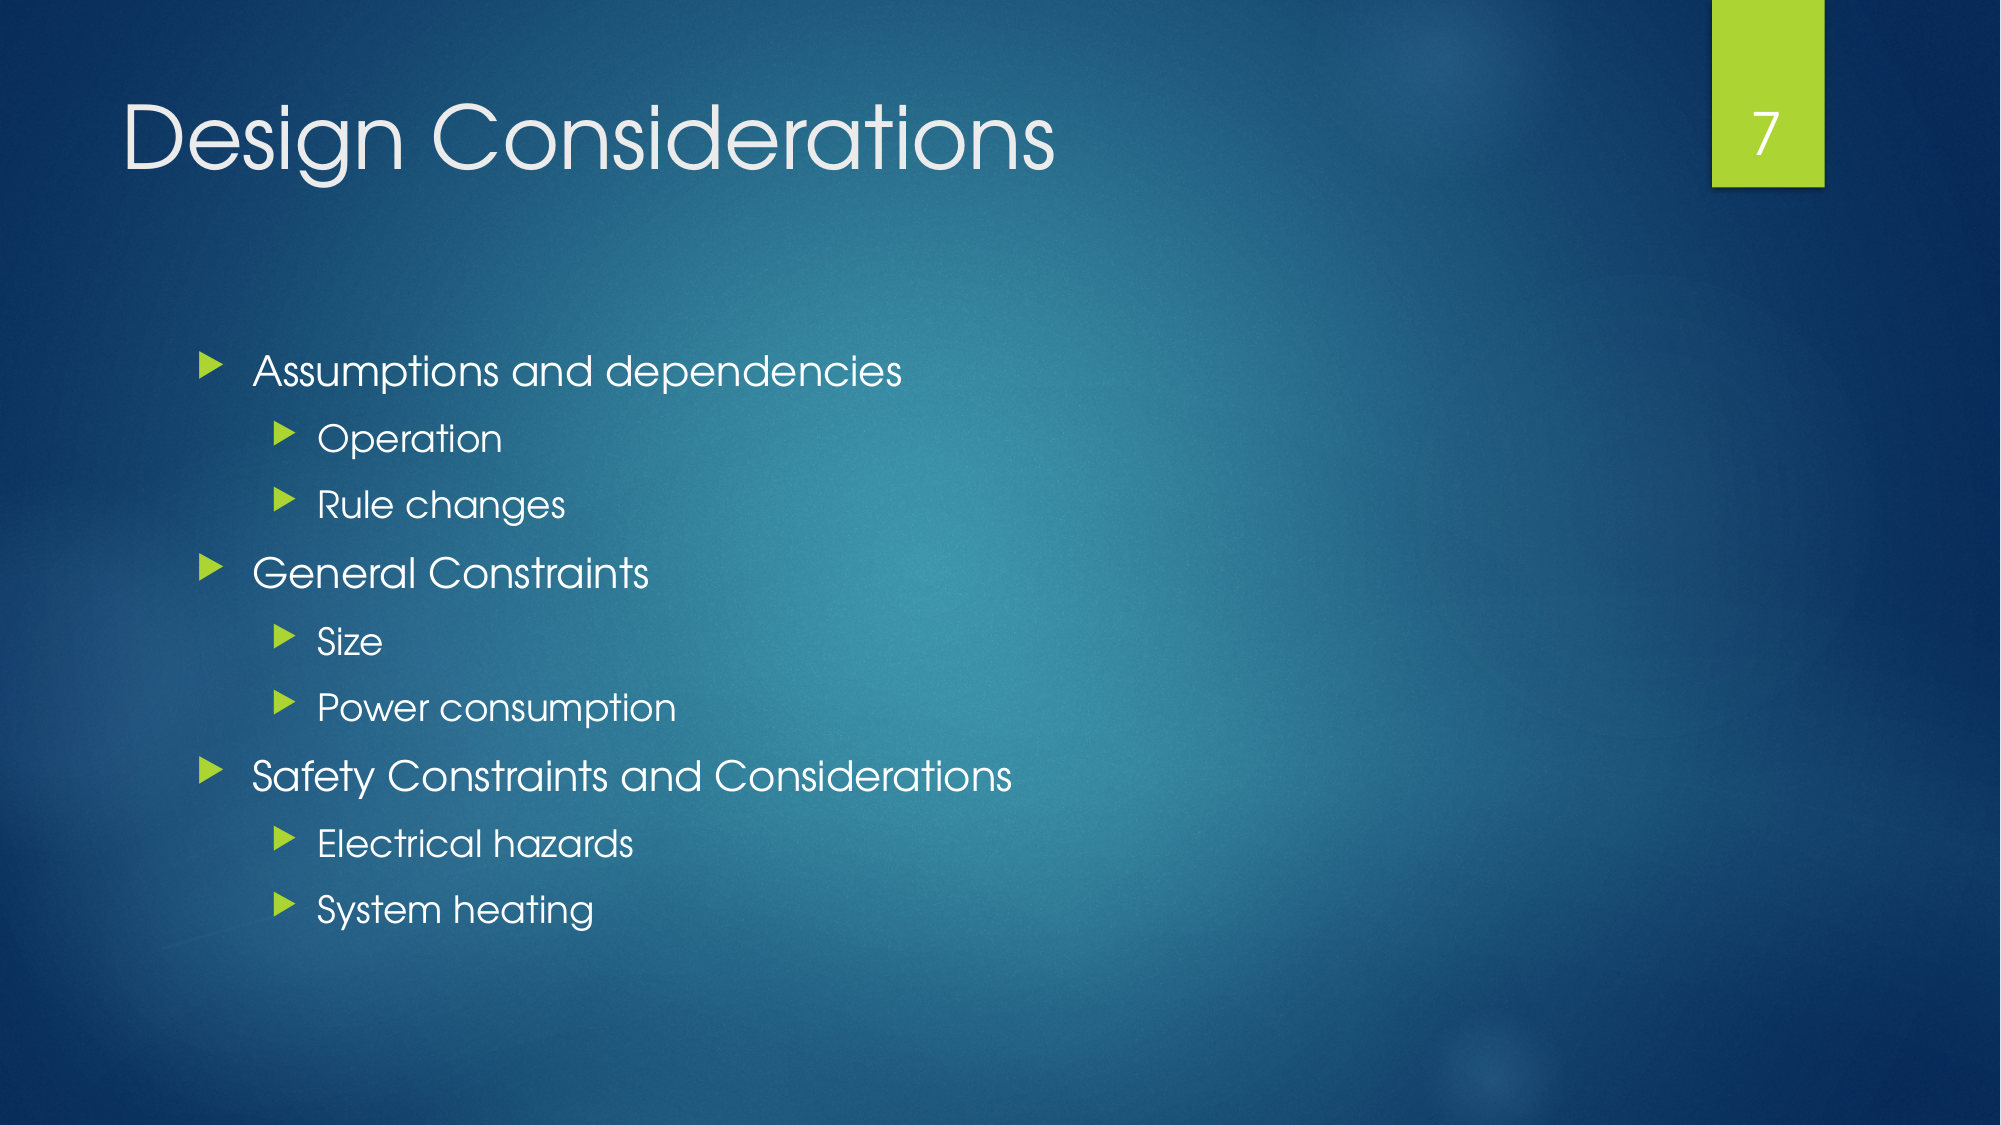

7
# Design Considerations
Assumptions and dependencies
Operation
Rule changes
General Constraints
Size
Power consumption
Safety Constraints and Considerations
Electrical hazards
System heating